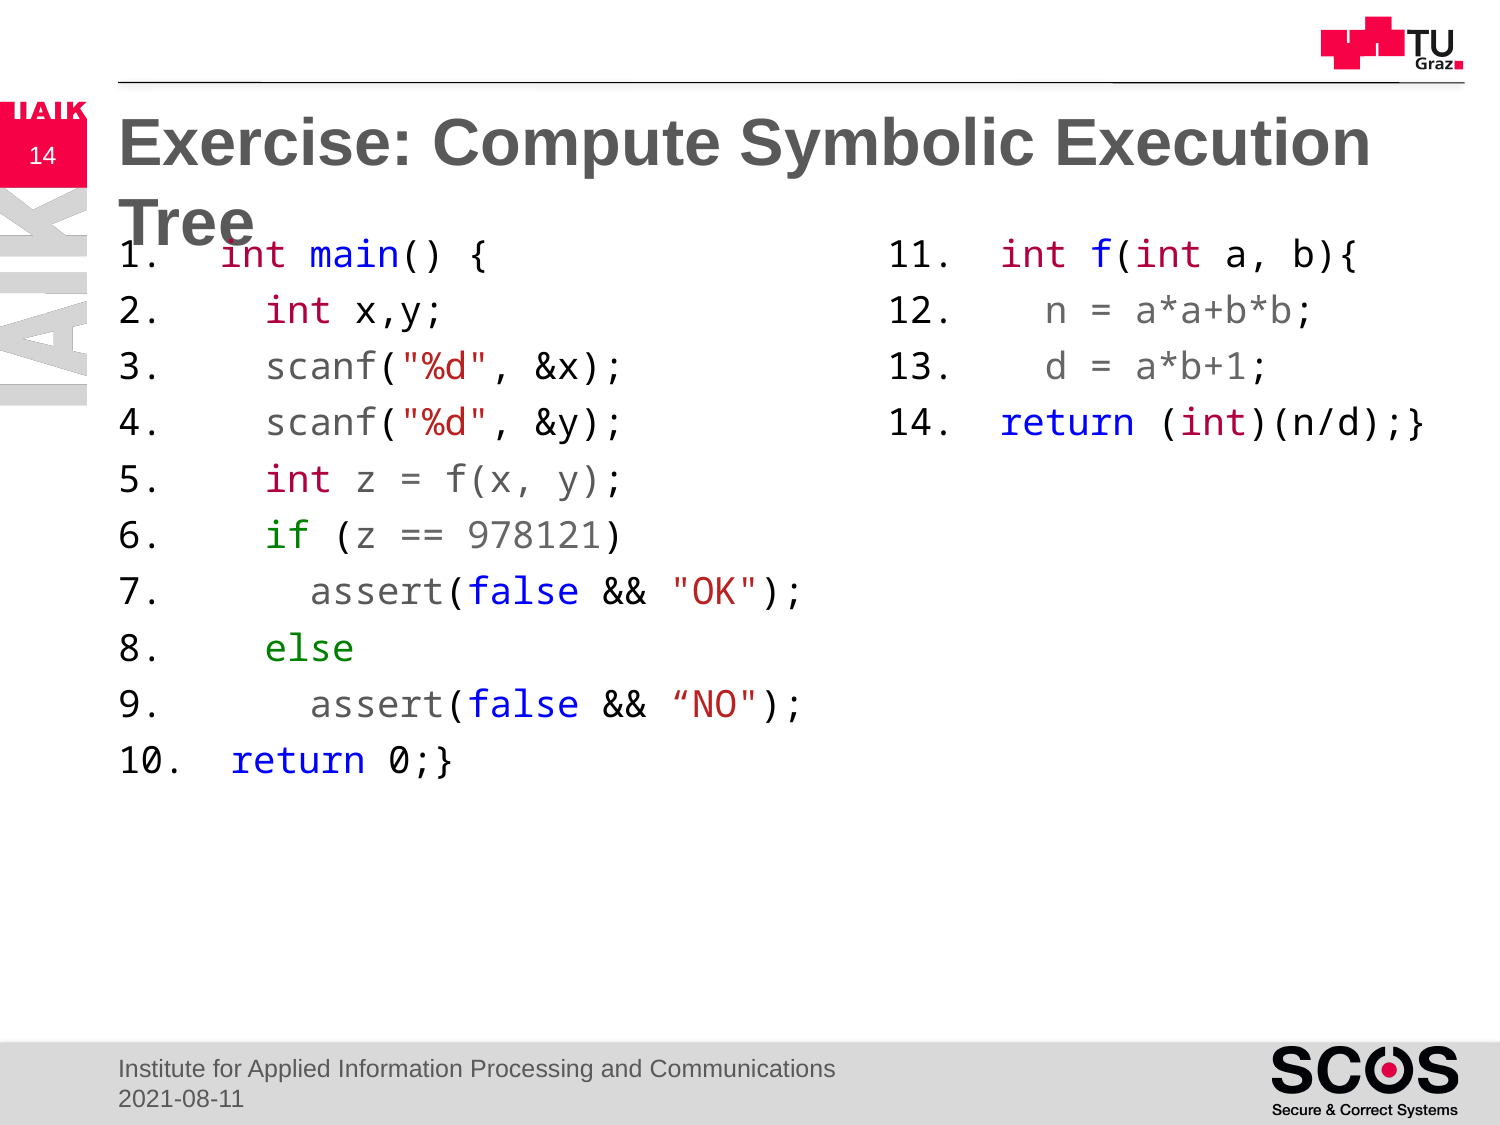

# Exercise: Compute Symbolic Execution Tree
14
  int main() {
    int x,y;
    scanf("%d", &x);
    scanf("%d", &y);
    int z = f(x, y);
    if (z == 978121)
      assert(false && "OK");
    else
      assert(false && “NO");
  return 0;}

  int f(int a, b){
    n = a*a+b*b;
    d = a*b+1;
  return (int)(n/d);}

Institute for Applied Information Processing and Communications
2021-08-11